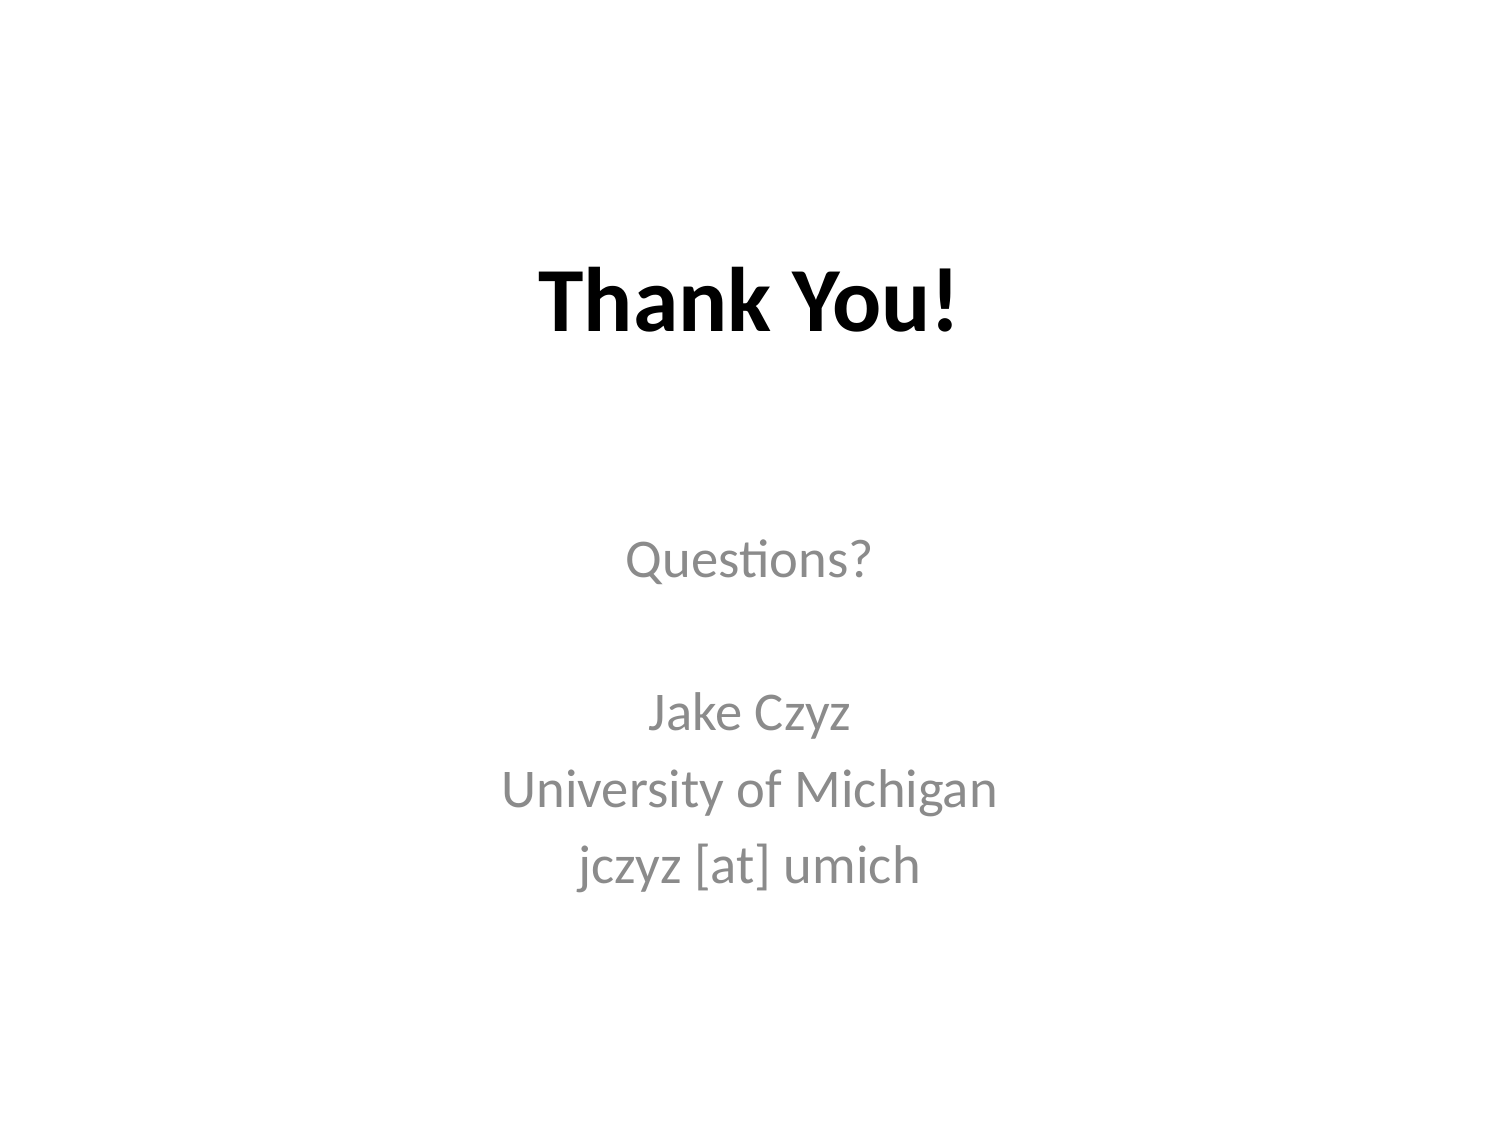

# Thank You!
Questions?

Jake Czyz
University of Michigan
jczyz [at] umich